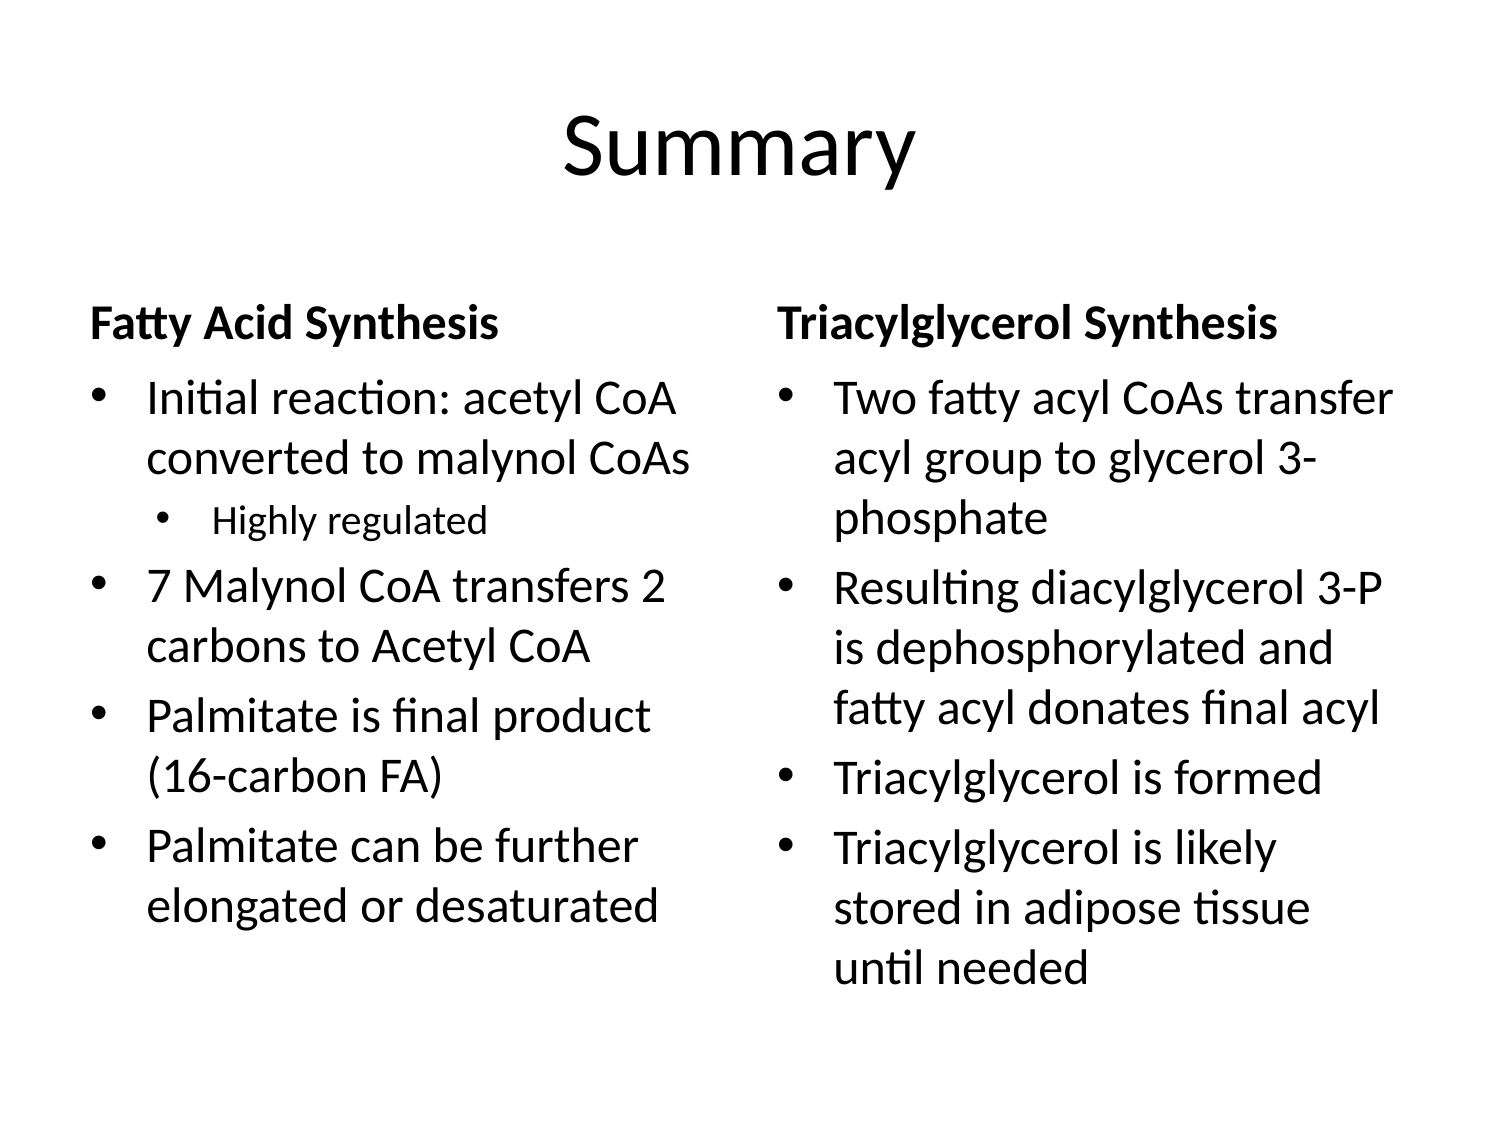

# Summary
Fatty Acid Synthesis
Triacylglycerol Synthesis
Initial reaction: acetyl CoA converted to malynol CoAs
Highly regulated
7 Malynol CoA transfers 2 carbons to Acetyl CoA
Palmitate is final product (16-carbon FA)
Palmitate can be further elongated or desaturated
Two fatty acyl CoAs transfer acyl group to glycerol 3-phosphate
Resulting diacylglycerol 3-P is dephosphorylated and fatty acyl donates final acyl
Triacylglycerol is formed
Triacylglycerol is likely stored in adipose tissue until needed